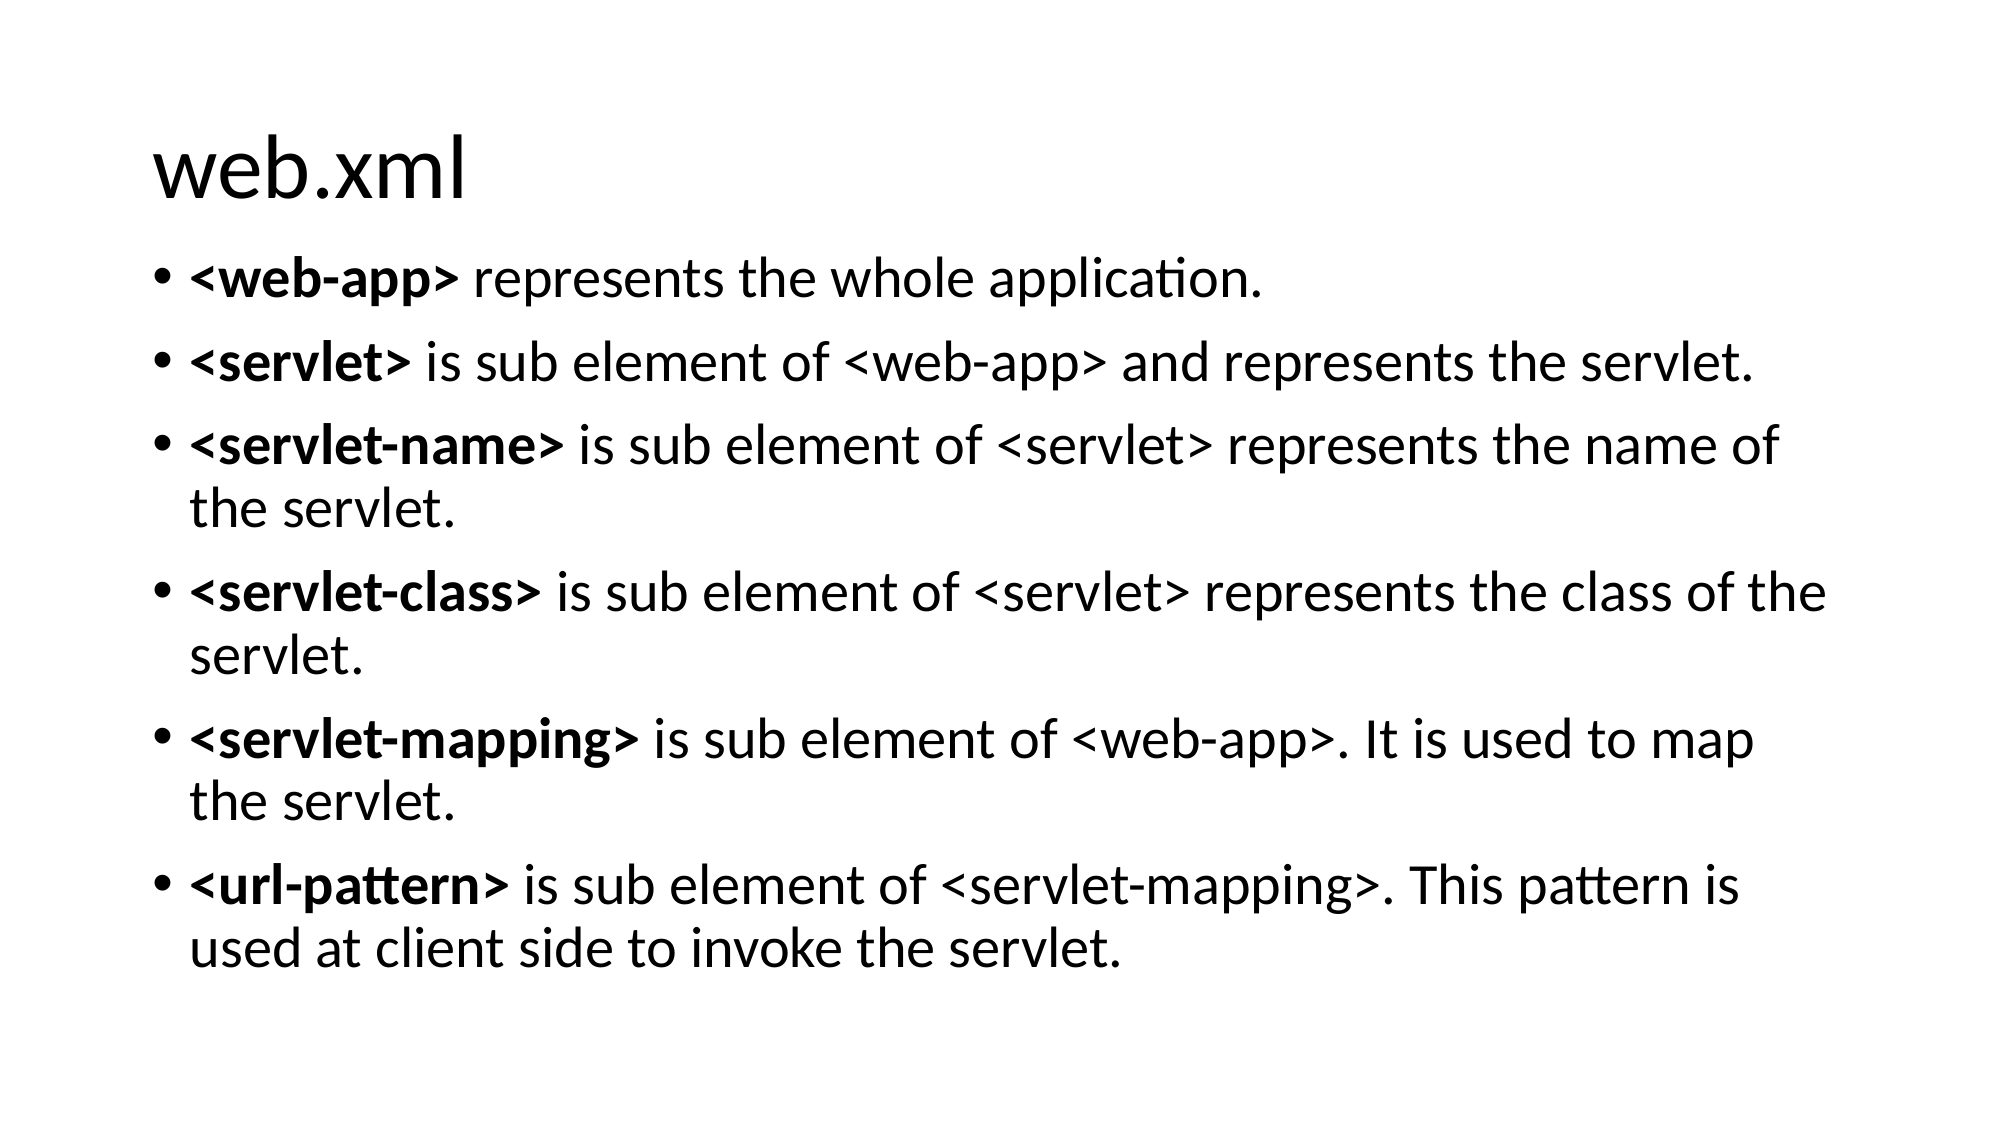

# web.xml
<web-app> represents the whole application.
<servlet> is sub element of <web-app> and represents the servlet.
<servlet-name> is sub element of <servlet> represents the name of the servlet.
<servlet-class> is sub element of <servlet> represents the class of the servlet.
<servlet-mapping> is sub element of <web-app>. It is used to map the servlet.
<url-pattern> is sub element of <servlet-mapping>. This pattern is used at client side to invoke the servlet.